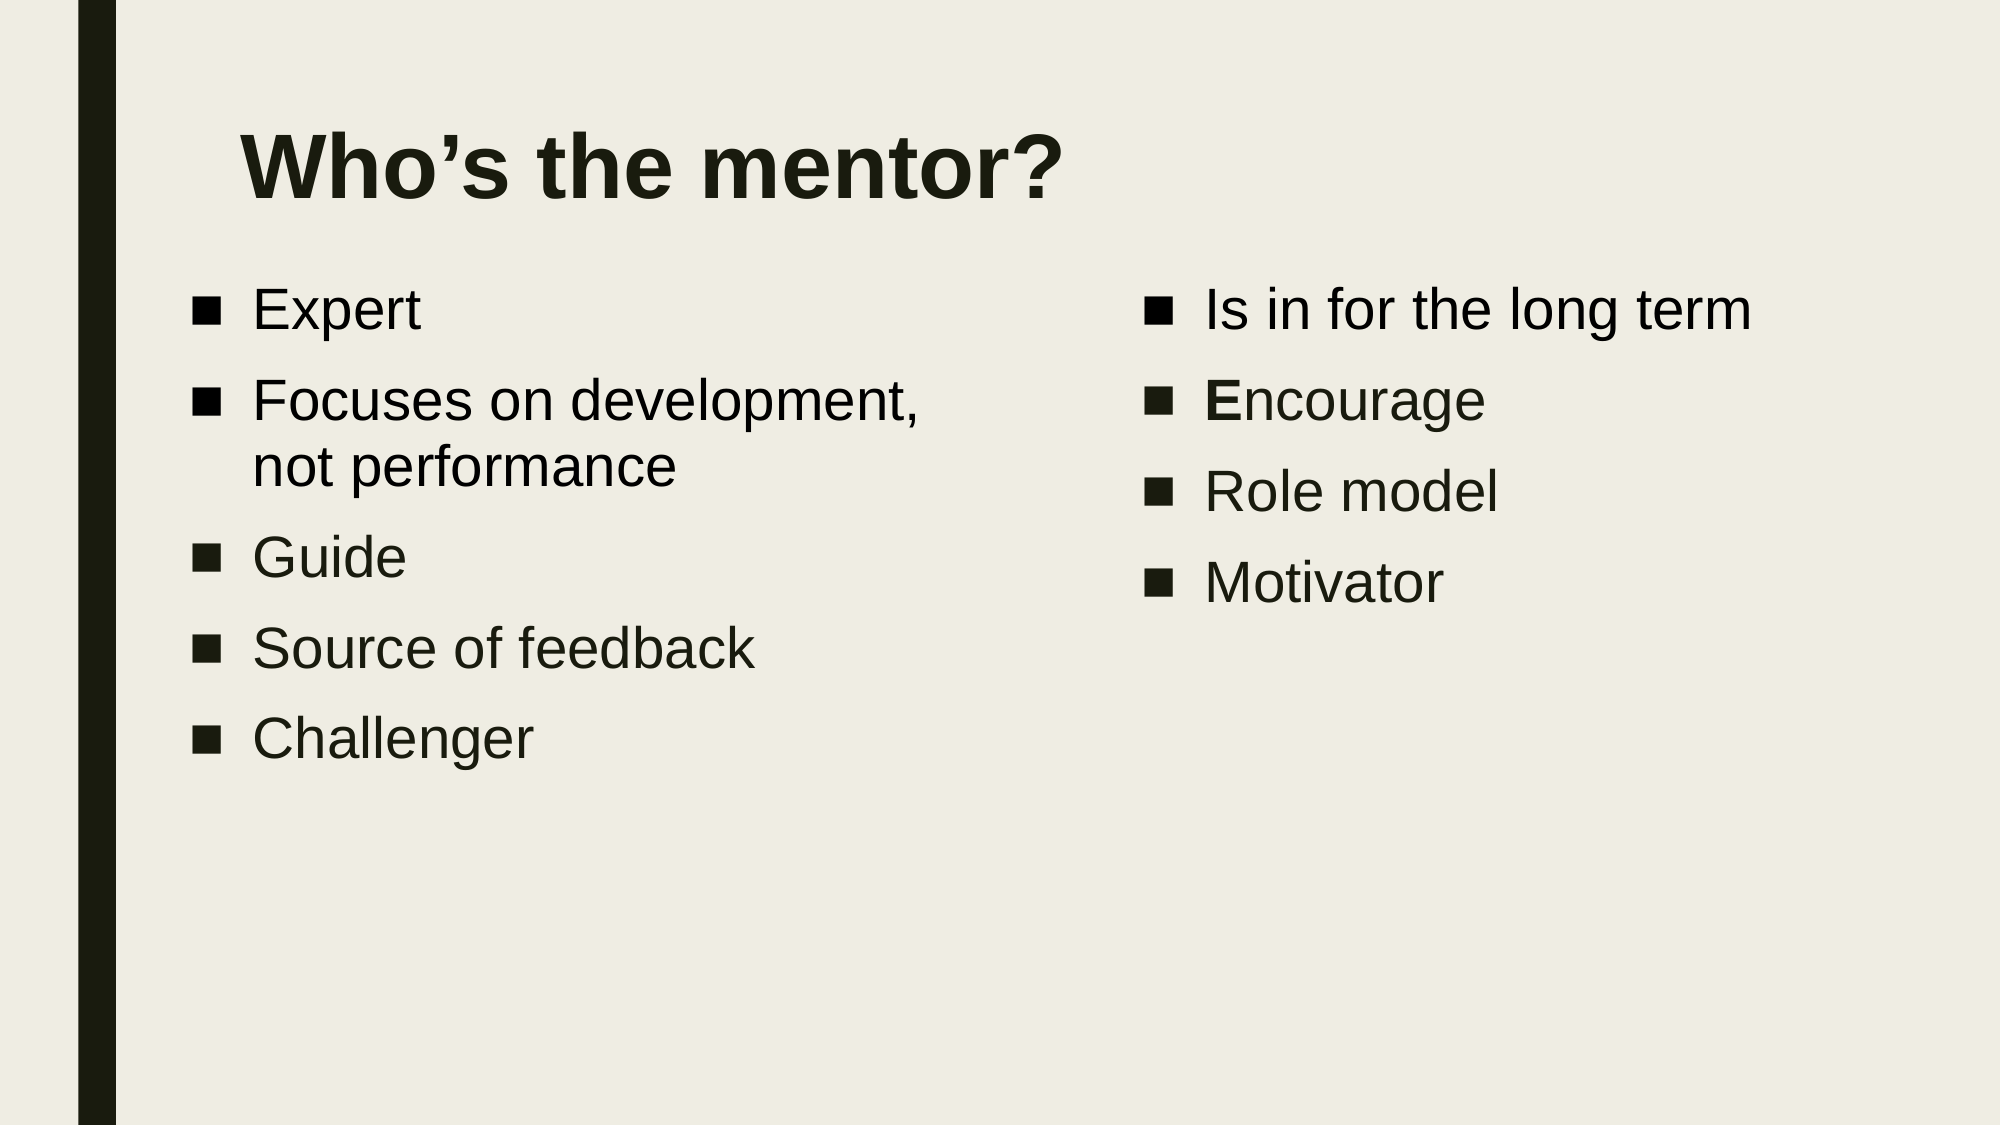

# Who’s the mentor?
Expert
Focuses on development, not performance
Guide
Source of feedback
Challenger

Is in for the long term
Encourage
Role model
Motivator